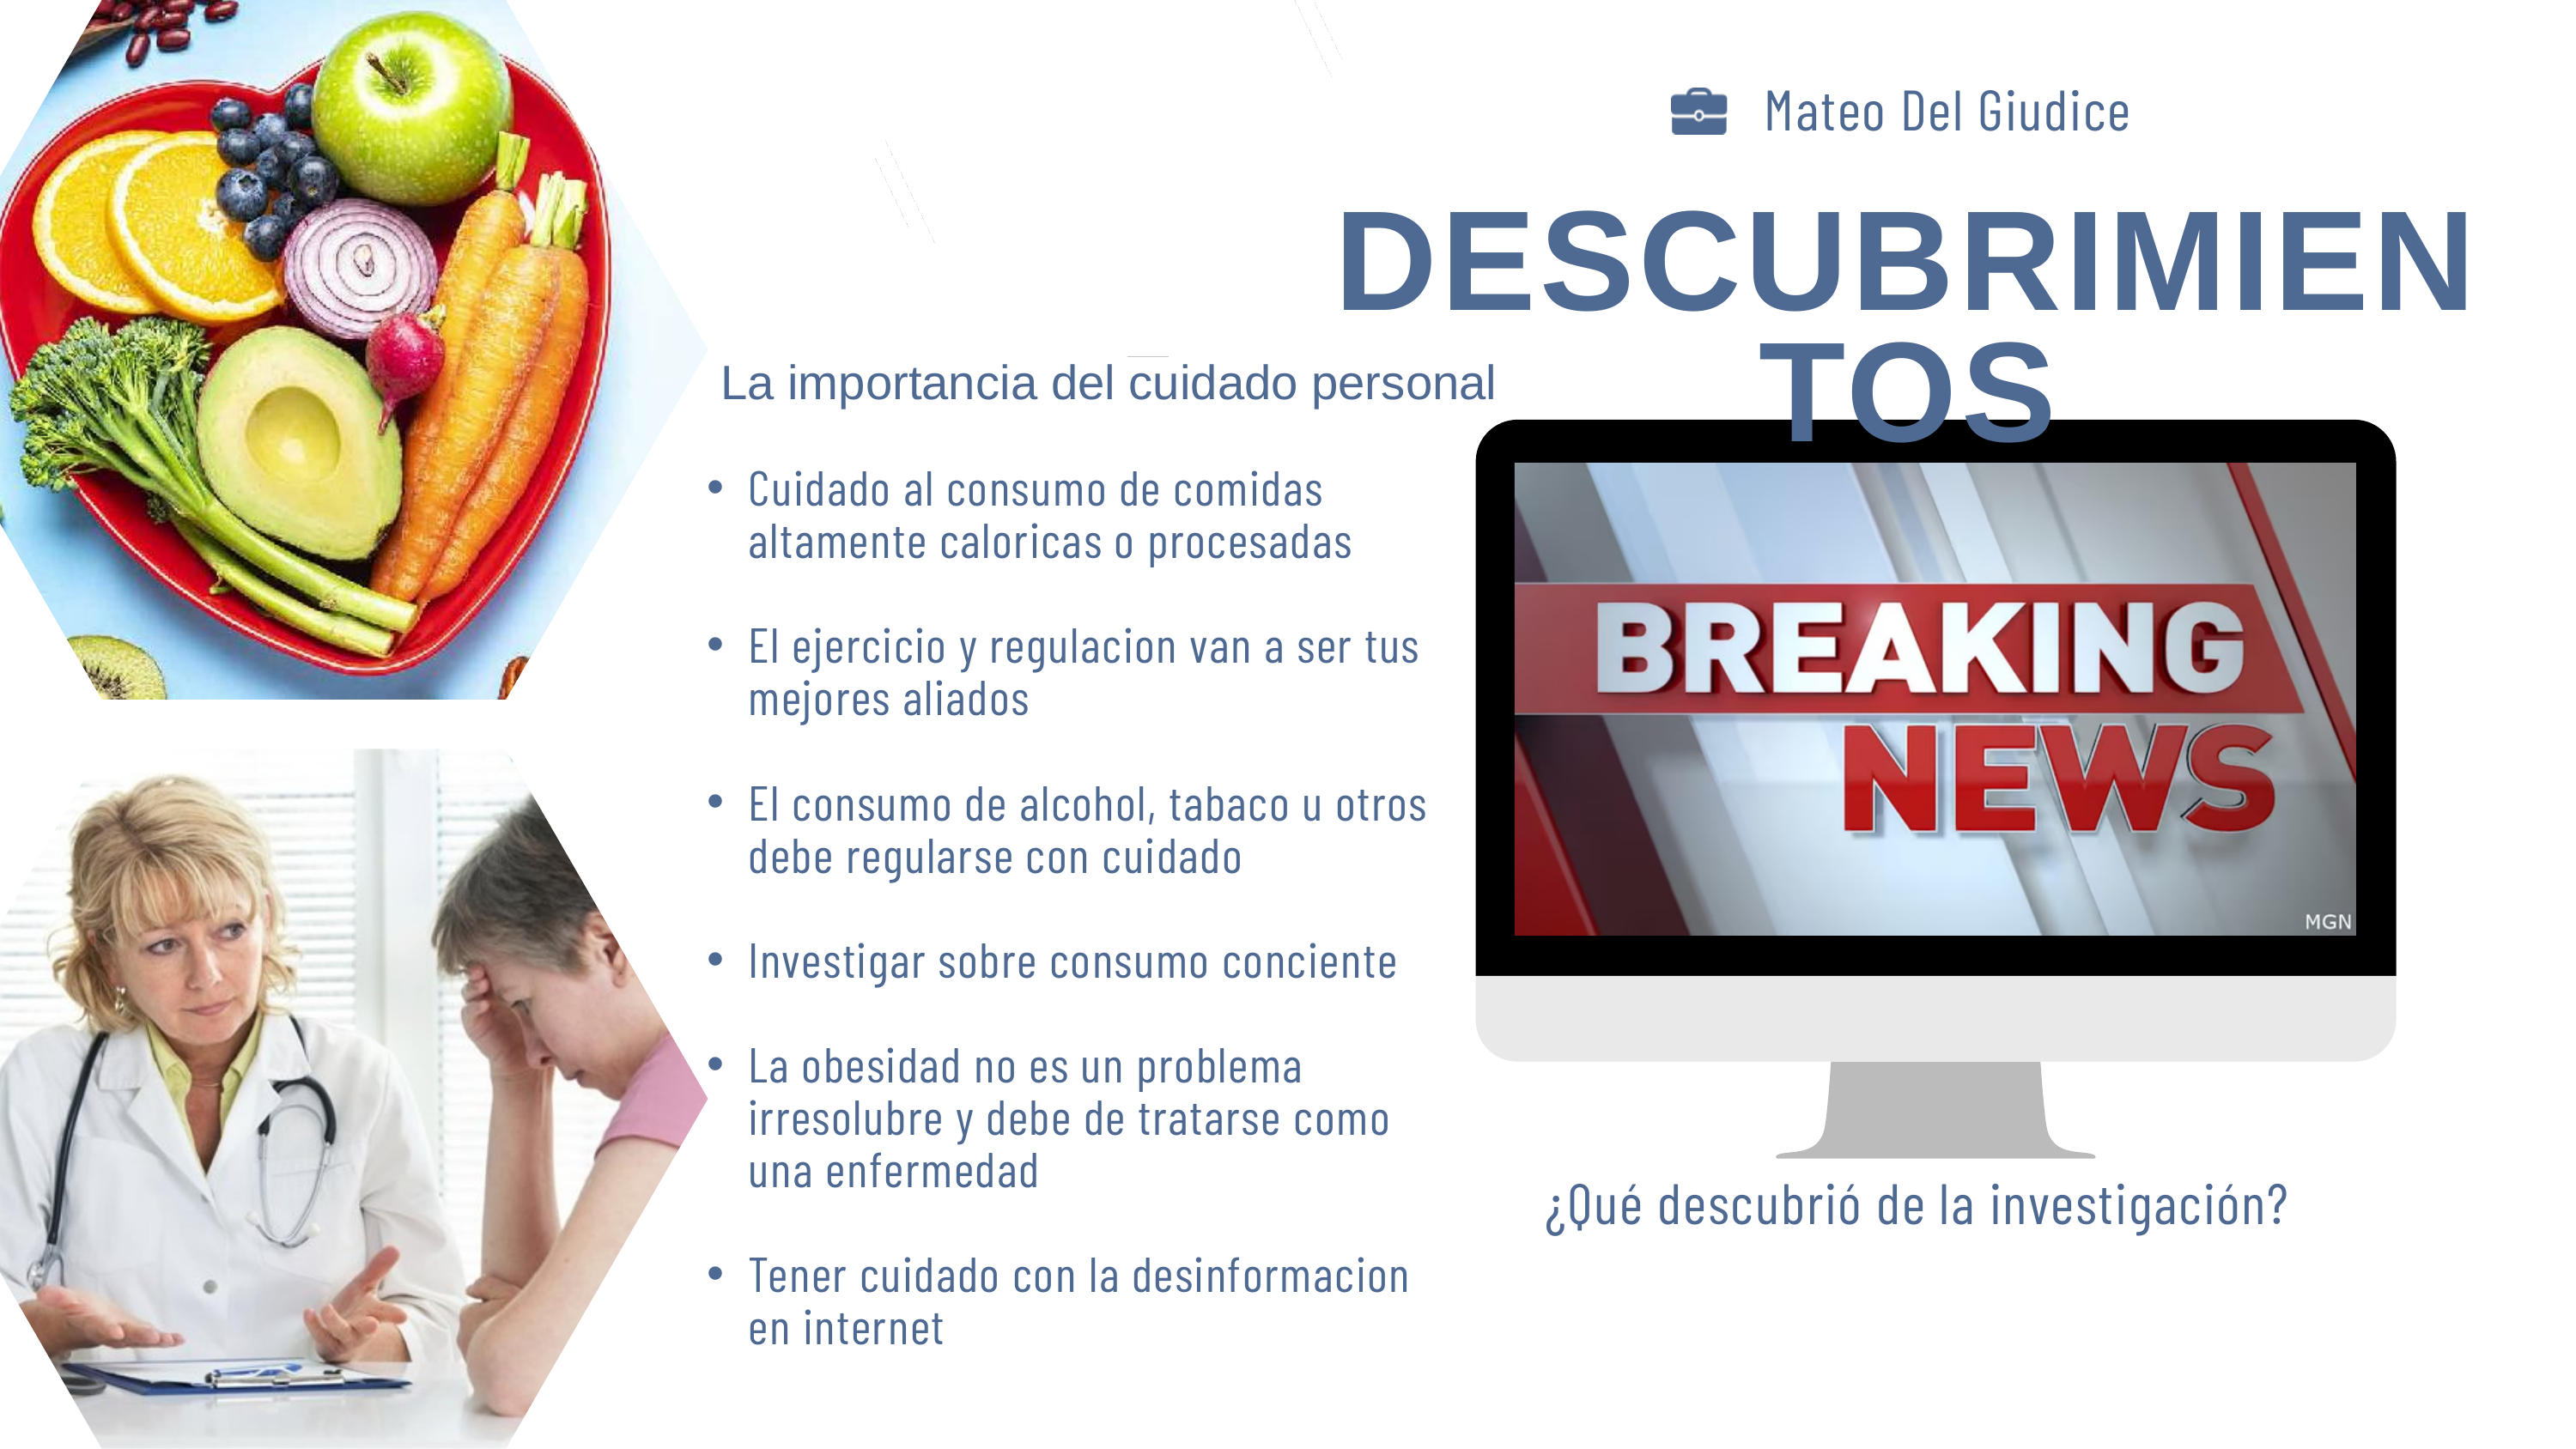

Mateo Del Giudice

DESCUBRIMIENTOS
La importancia del cuidado personal

Cuidado al consumo de comidas altamente caloricas o procesadas

El ejercicio y regulacion van a ser tus mejores aliados

El consumo de alcohol, tabaco u otros debe regularse con cuidado

Investigar sobre consumo conciente

La obesidad no es un problema irresolubre y debe de tratarse como una enfermedad

Tener cuidado con la desinformacion en internet

¿Qué descubrió de la investigación?